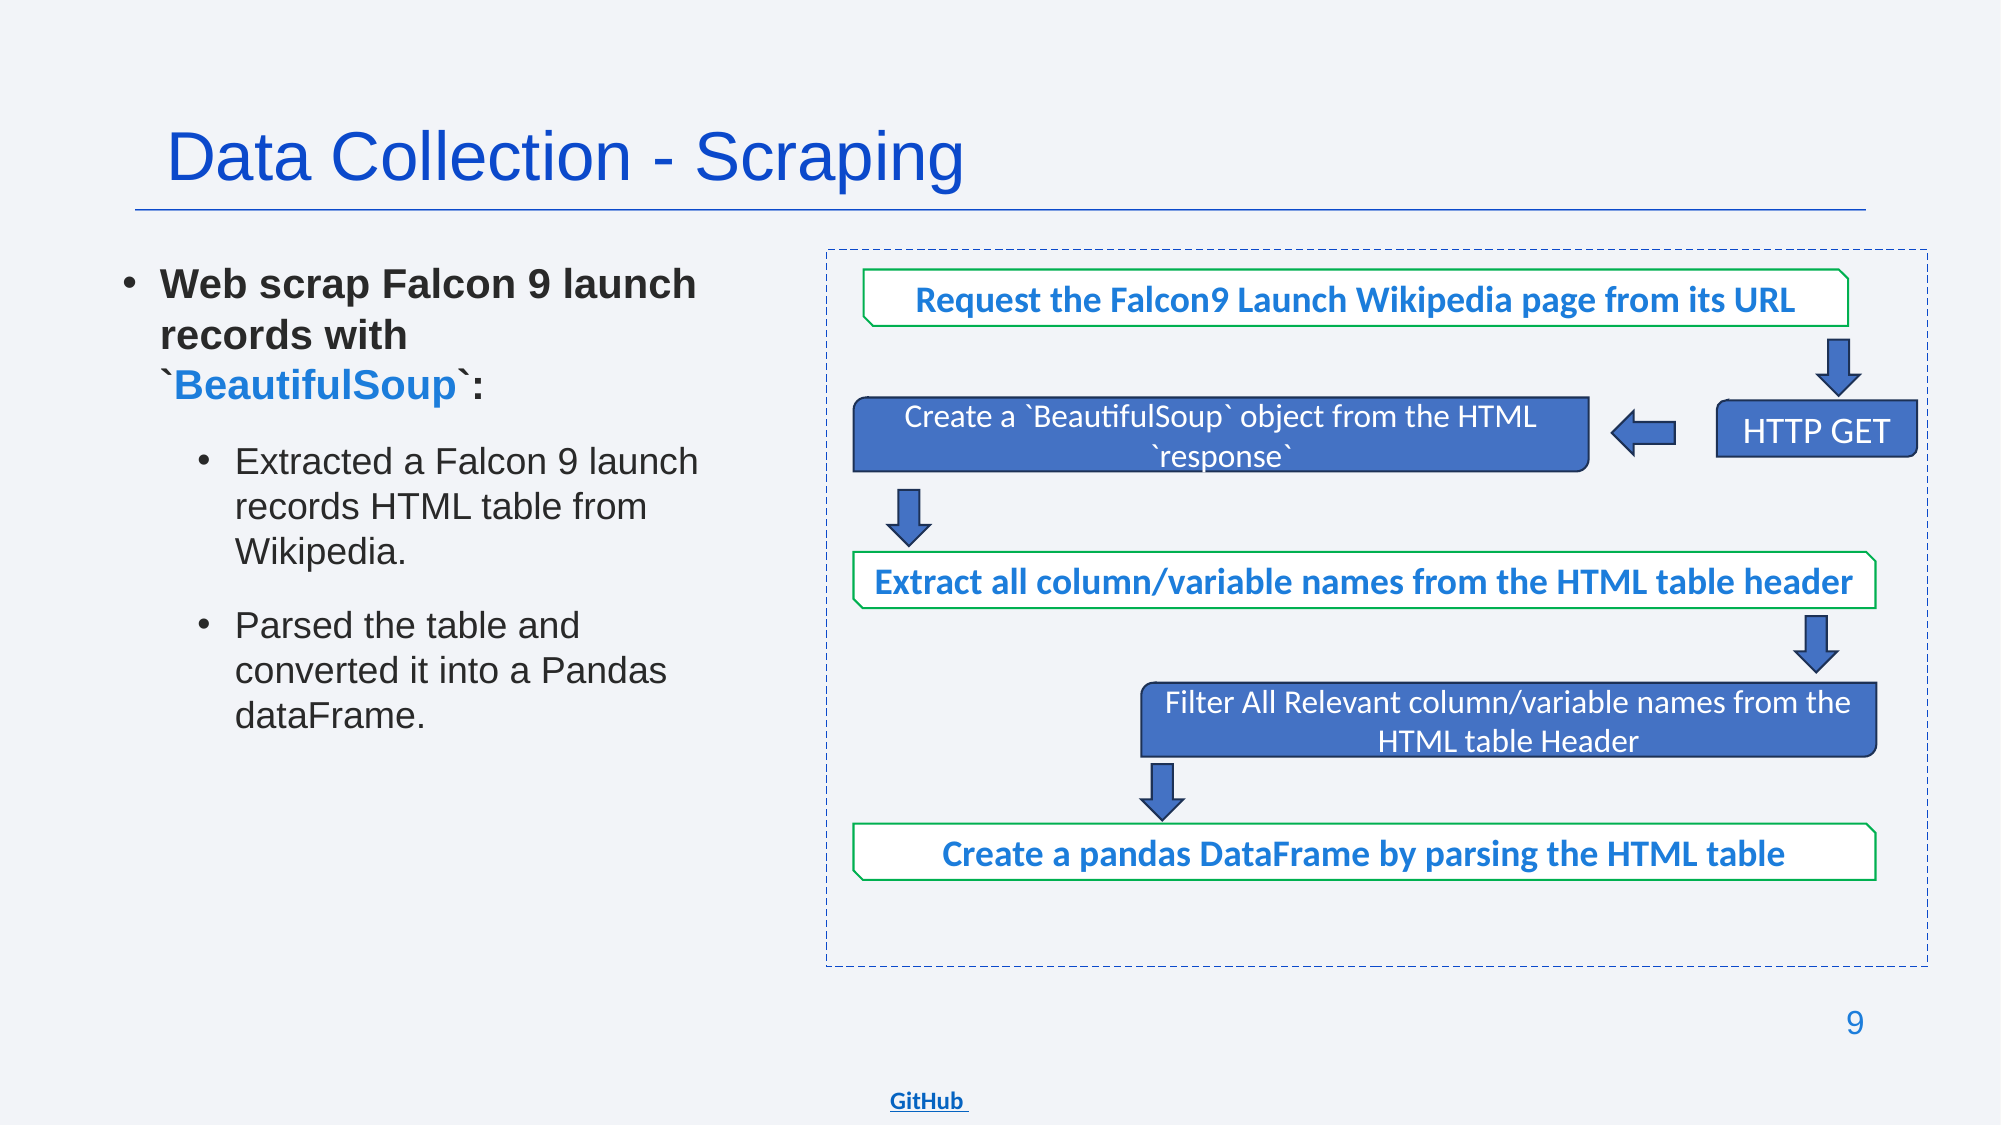

Data Collection - Scraping
Web scrap Falcon 9 launch records with `BeautifulSoup`:
Extracted a Falcon 9 launch records HTML table from Wikipedia.
Parsed the table and converted it into a Pandas dataFrame.

Request the Falcon9 Launch Wikipedia page from its URL

Create a `BeautifulSoup` object from the HTML `response`
HTTP GET

Extract all column/variable names from the HTML table header

Filter All Relevant column/variable names from the HTML table Header

Create a pandas DataFrame by parsing the HTML table
9
GitHub